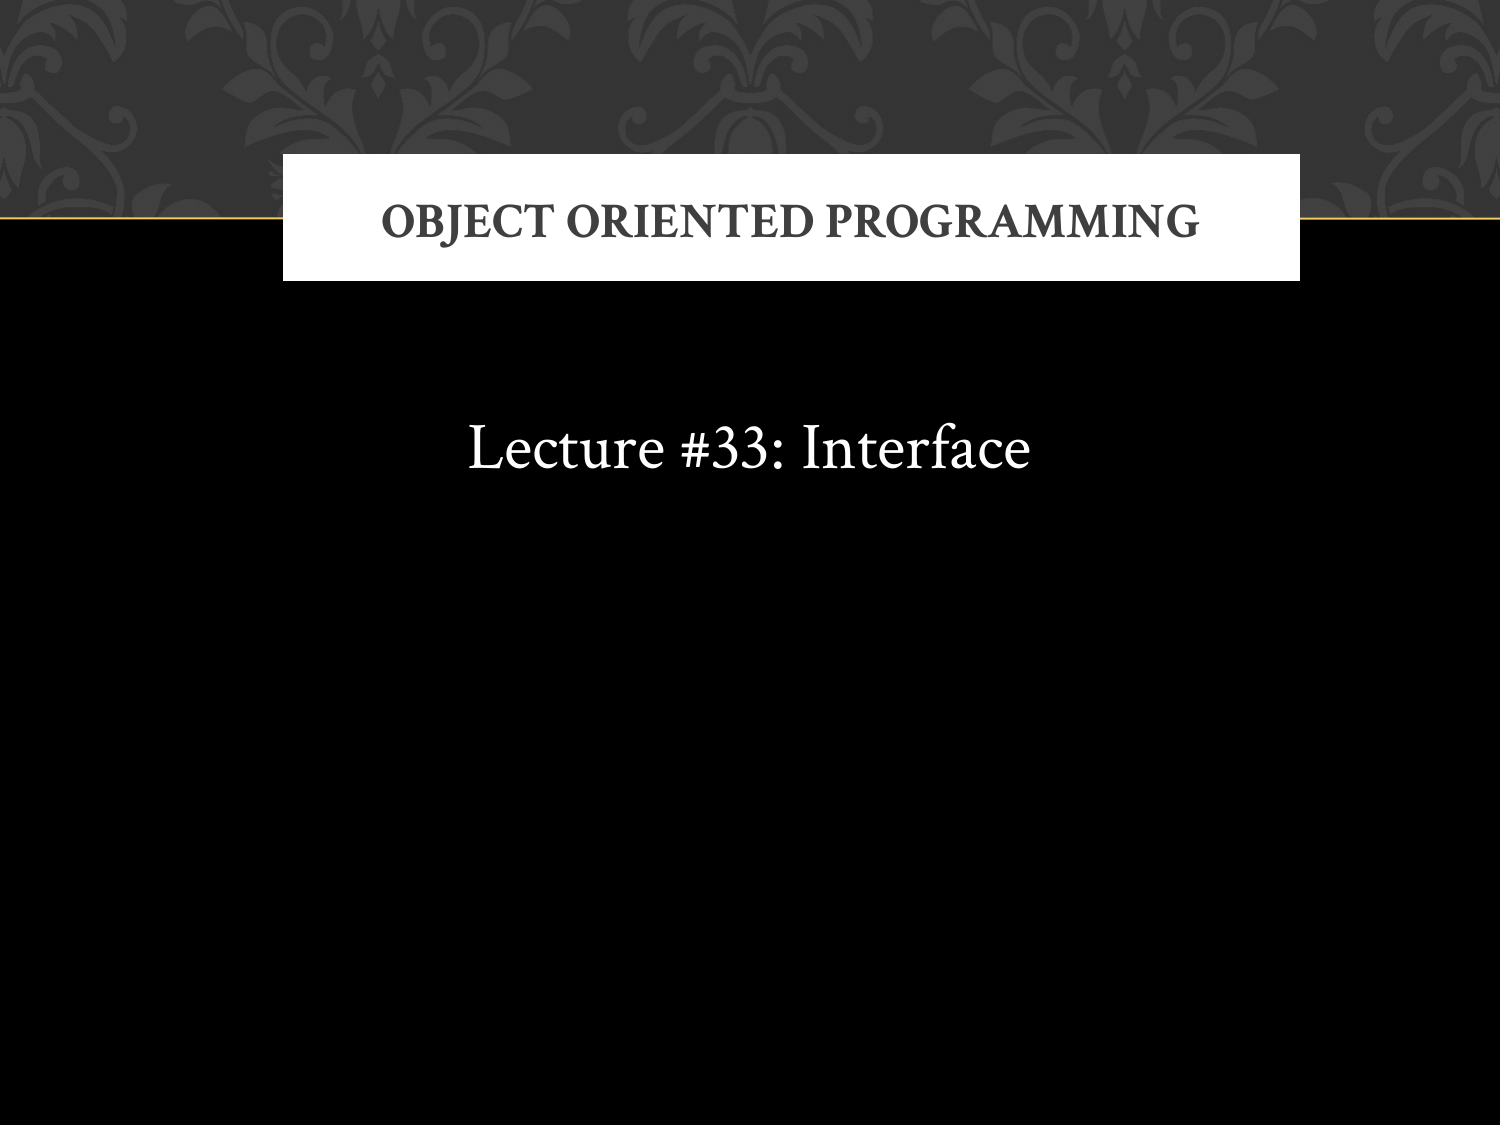

# OBJECT ORIENTED PROGRAMMING

Lecture #33: Interface